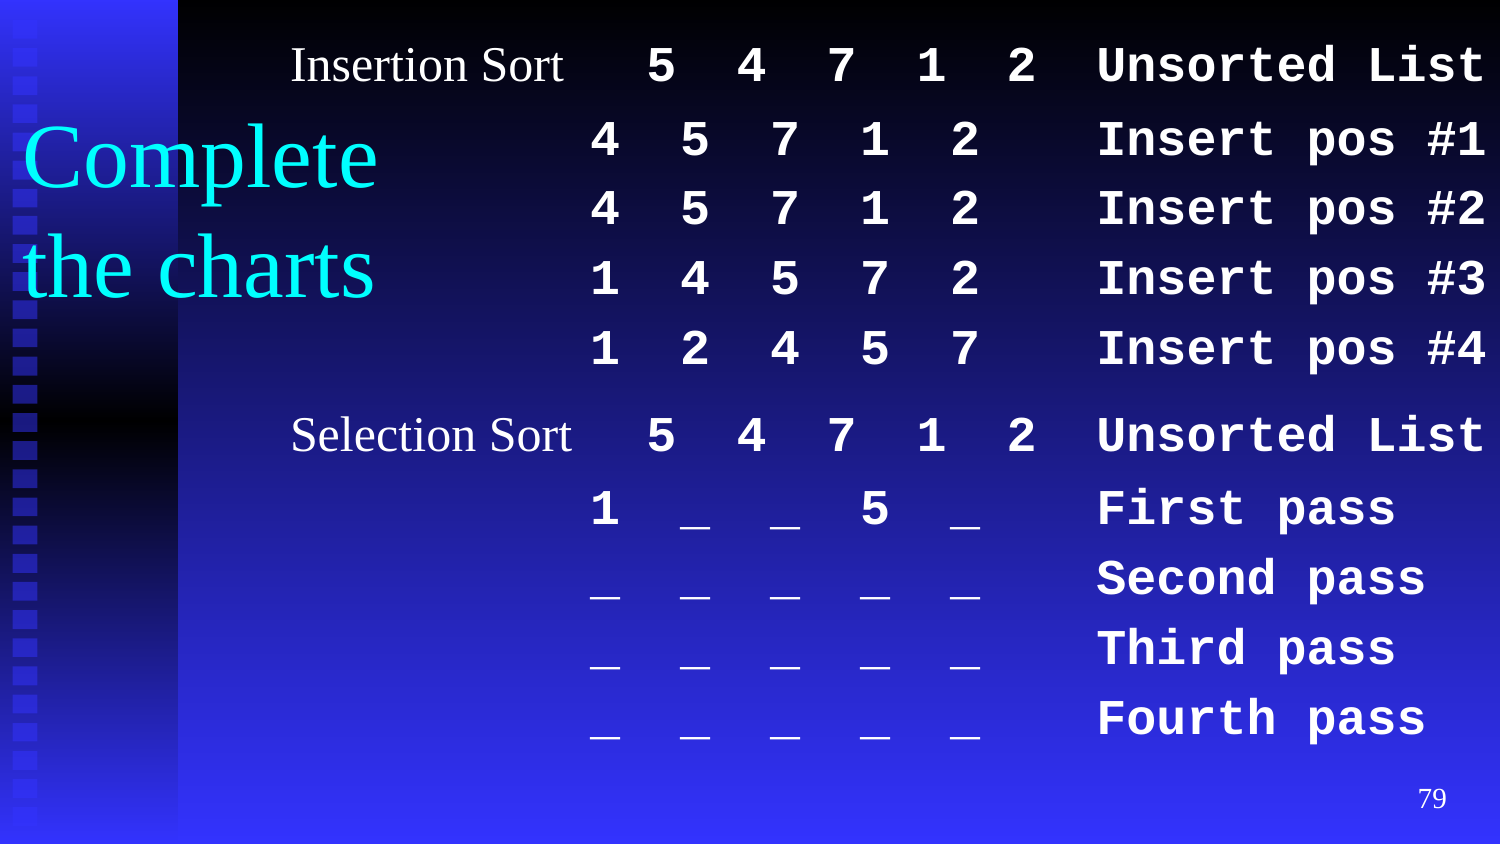

# Complete the charts
Insertion Sort	5  4  7  1  2	Unsorted List
4  5  7  1  2	Insert pos #1
4  5  7  1  2	Insert pos #2
1  4  5  7  2	Insert pos #3
1  2  4  5  7	Insert pos #4
Selection Sort	5  4  7  1  2	Unsorted List
1  _  _  5  _	First pass
_  _  _  _  _	Second pass
_  _  _  _  _	Third pass
_  _  _  _  _	Fourth pass

79